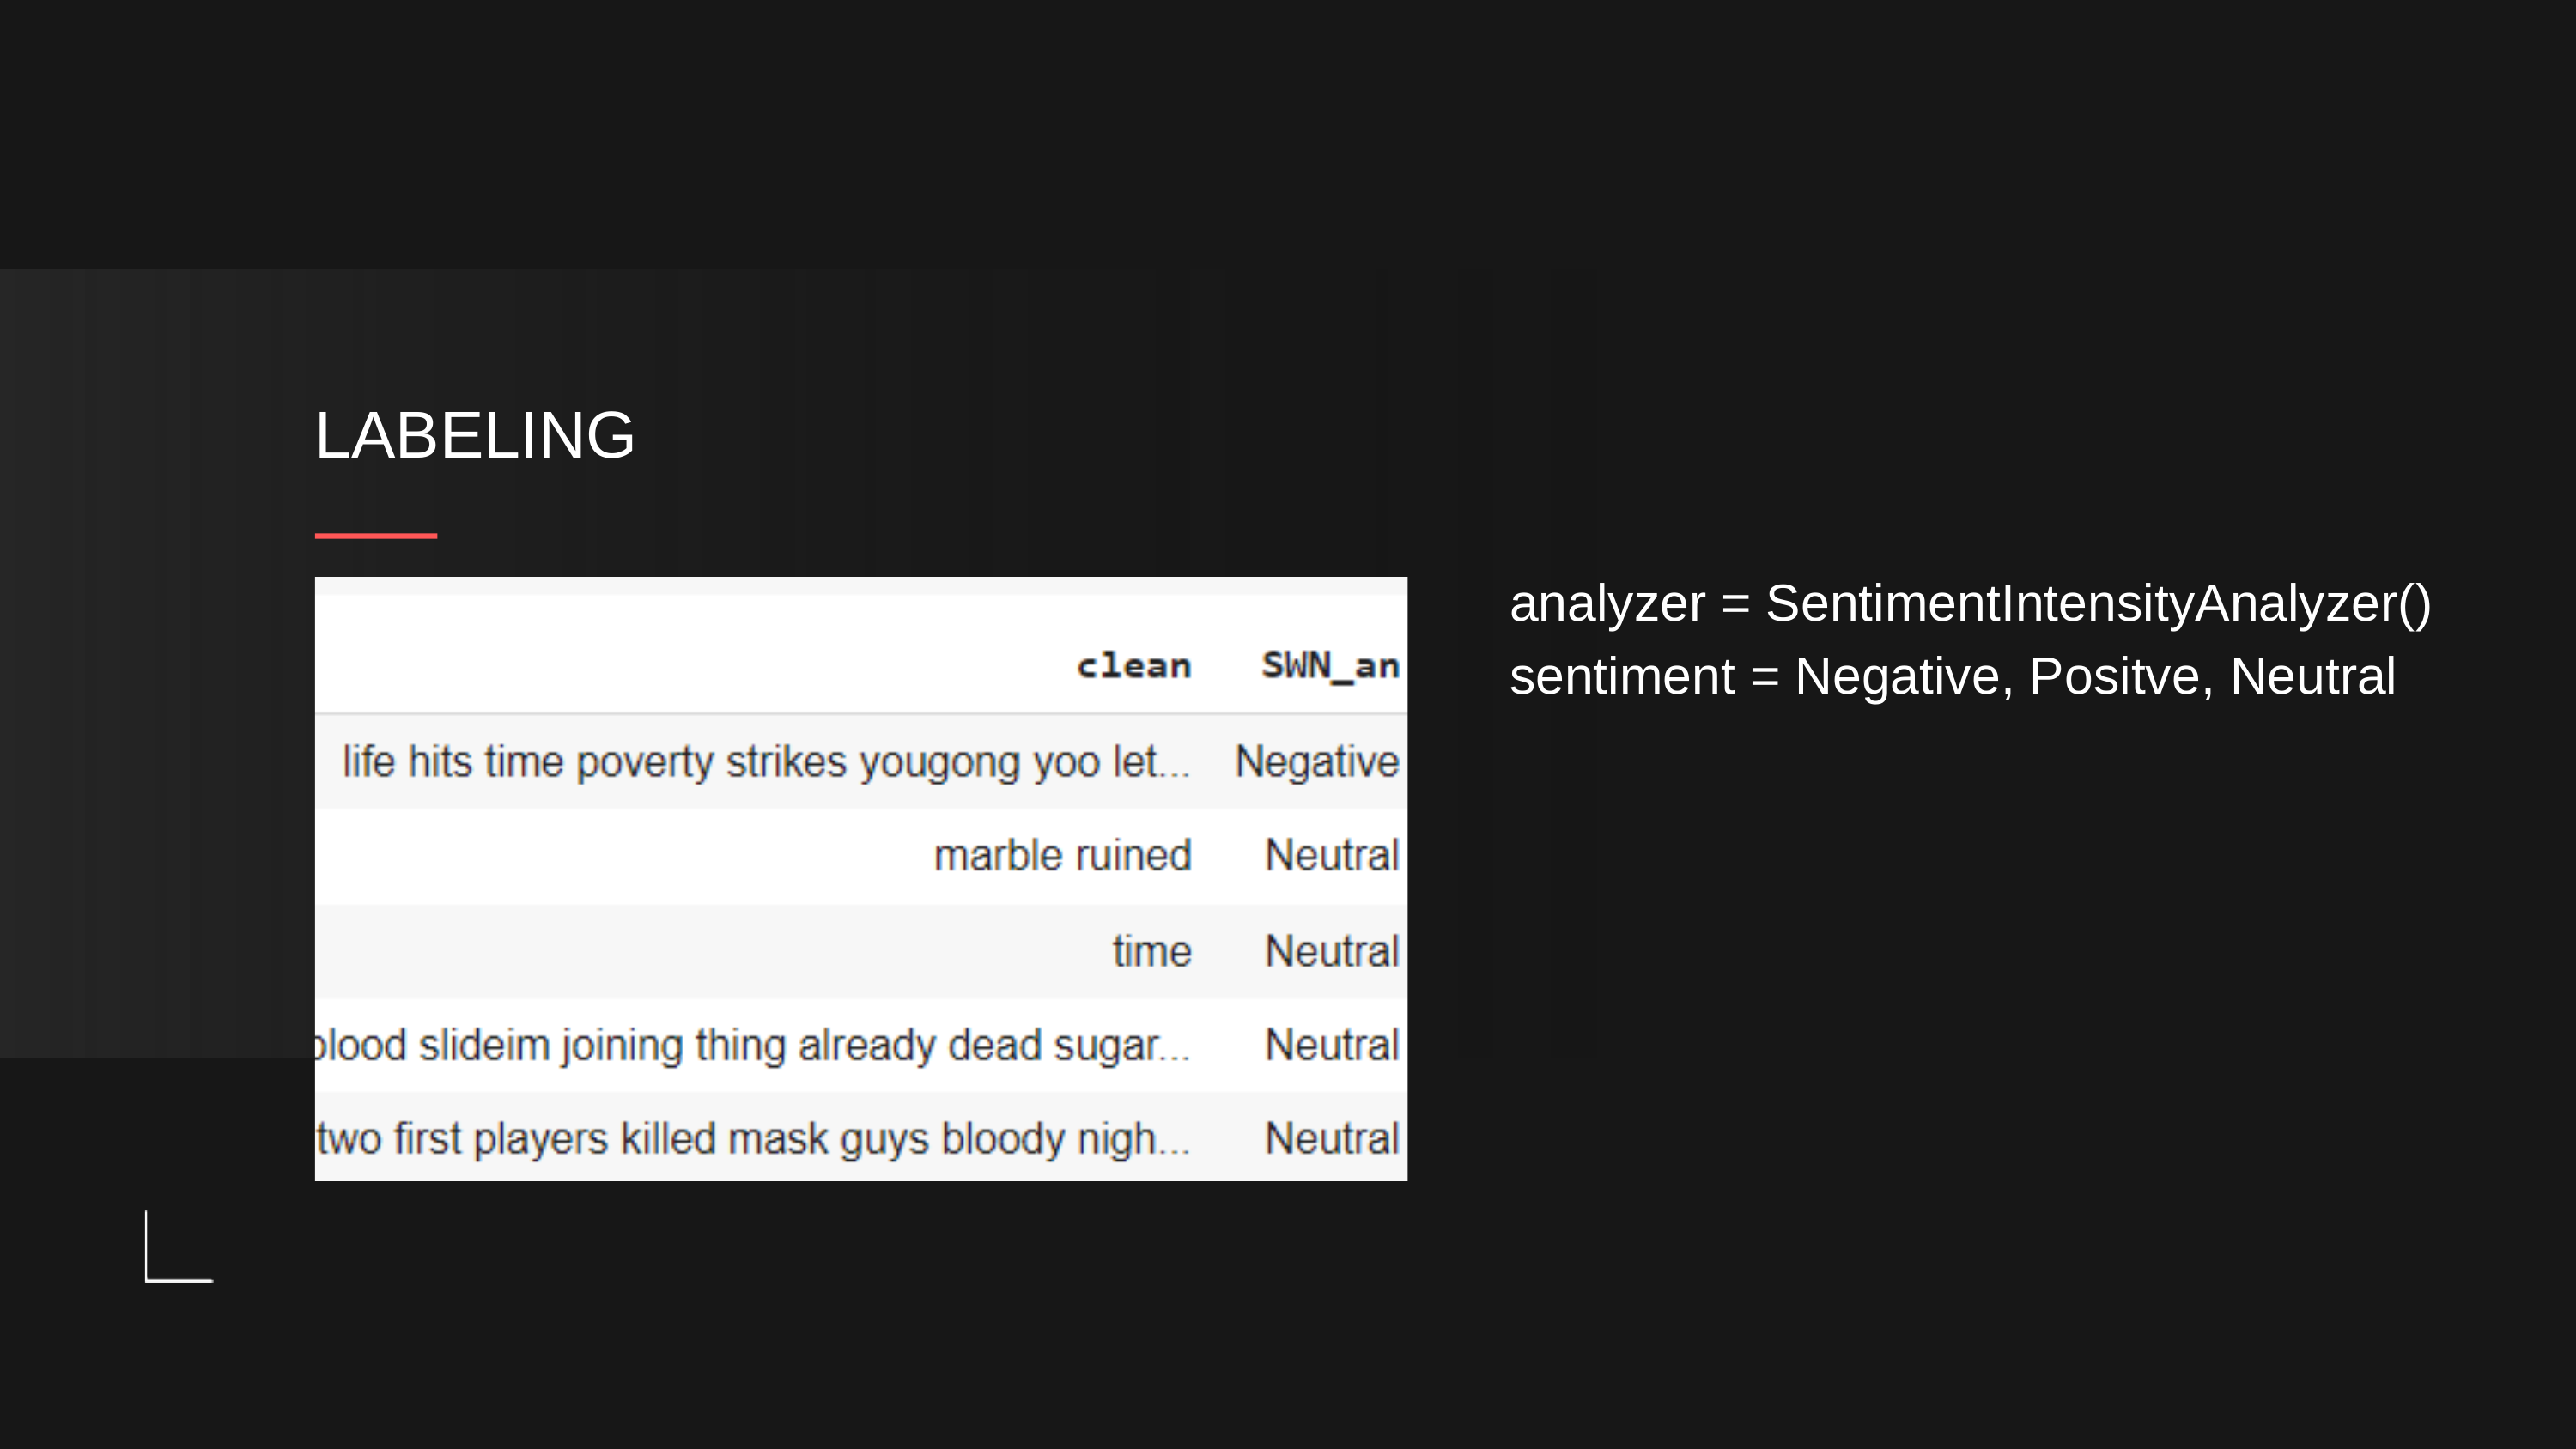

LABELING

analyzer = SentimentIntensityAnalyzer()
sentiment = Negative, Positve, Neutral